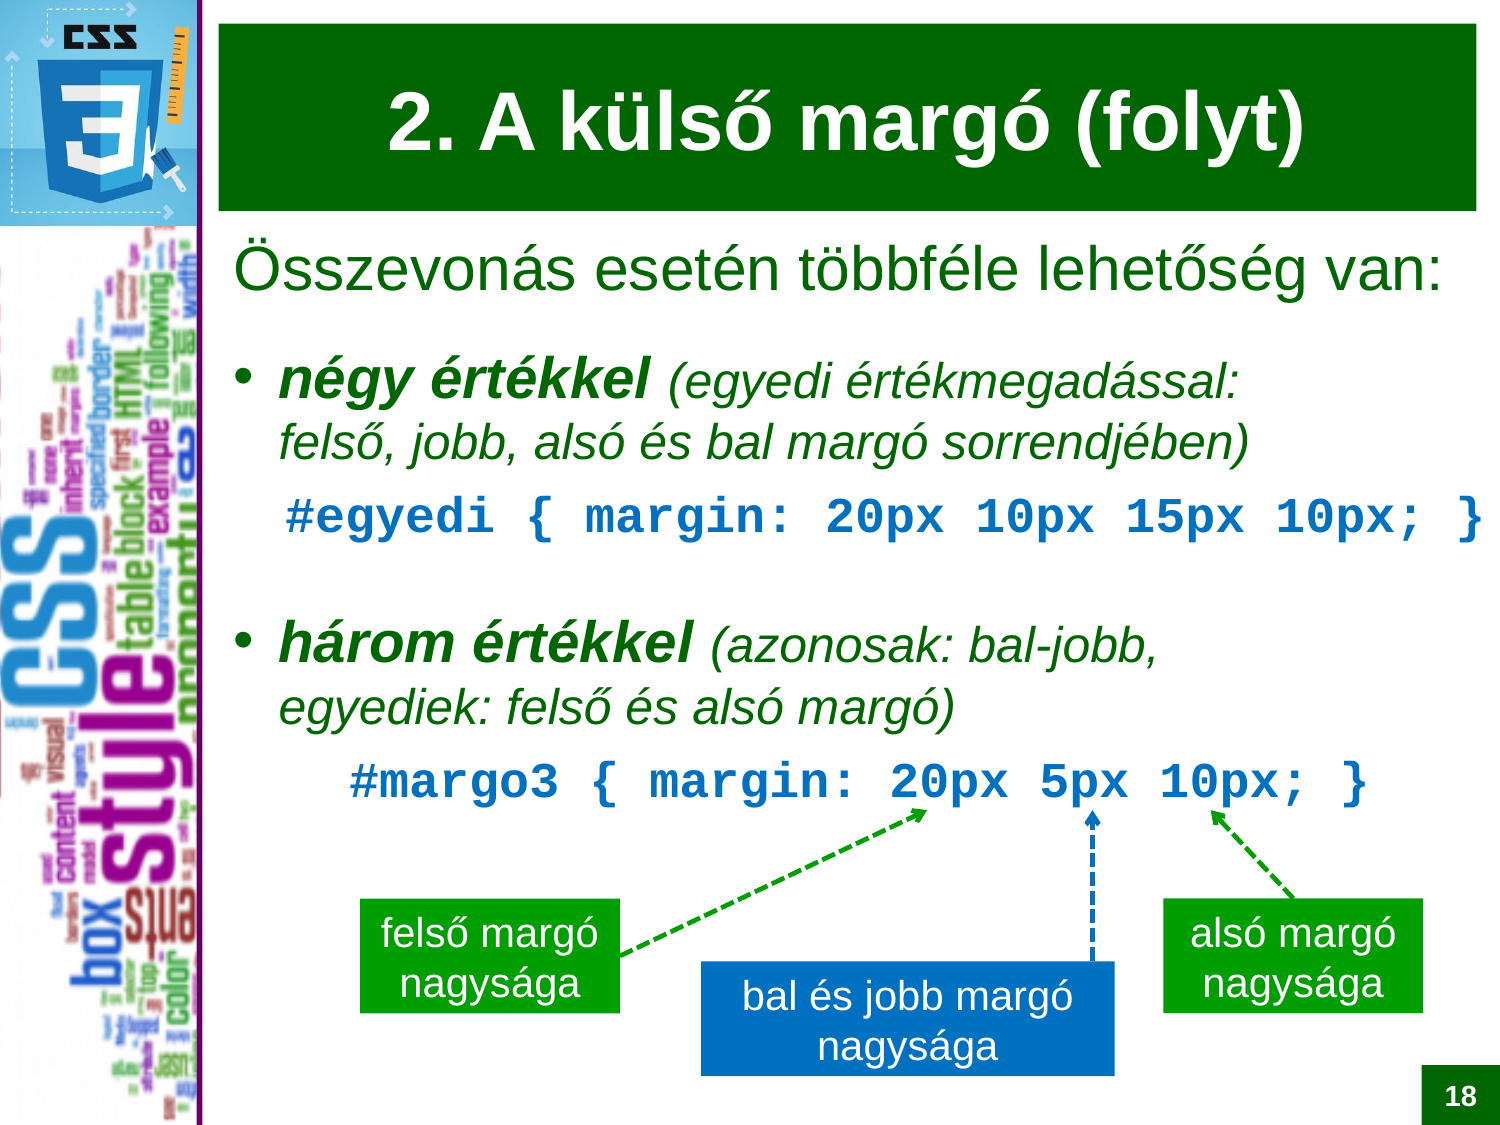

# 2. A külső margó (folyt)
Összevonás esetén többféle lehetőség van:
négy értékkel (egyedi értékmegadással:
felső, jobb, alsó és bal margó sorrendjében)
#egyedi { margin: 20px 10px 15px 10px; }
három értékkel (azonosak: bal-jobb,
egyediek: felső és alsó margó)
#margo3 { margin: 20px 5px 10px; }
alsó margó nagysága
felső margó nagysága
bal és jobb margó nagysága
18